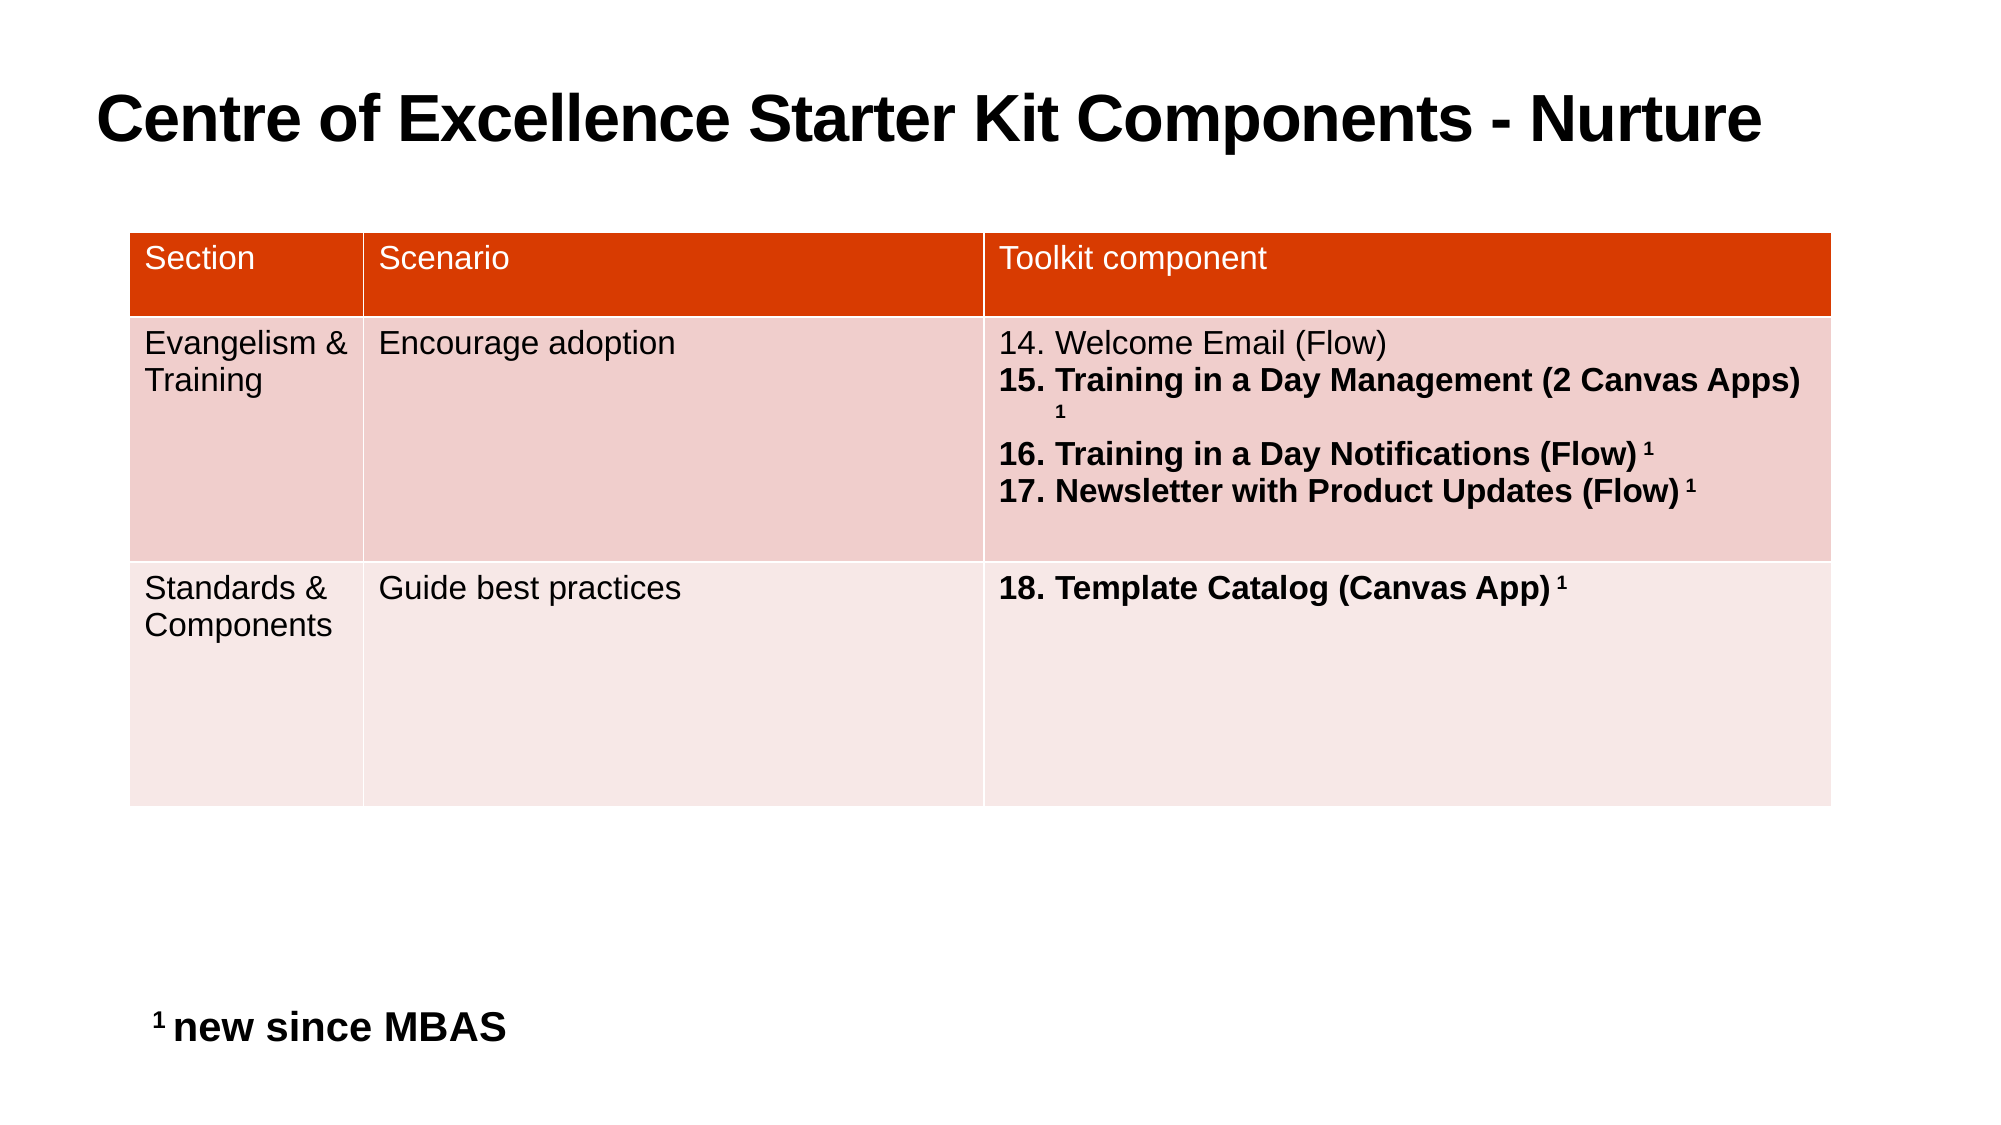

# Centre of Excellence Starter Kit Components - Nurture
| Section | Scenario | Toolkit component |
| --- | --- | --- |
| Evangelism & Training | Encourage adoption | Welcome Email (Flow) Training in a Day Management (2 Canvas Apps) 1 Training in a Day Notifications (Flow) 1 Newsletter with Product Updates (Flow) 1 |
| Standards & Components | Guide best practices | Template Catalog (Canvas App) 1 |
1 new since MBAS